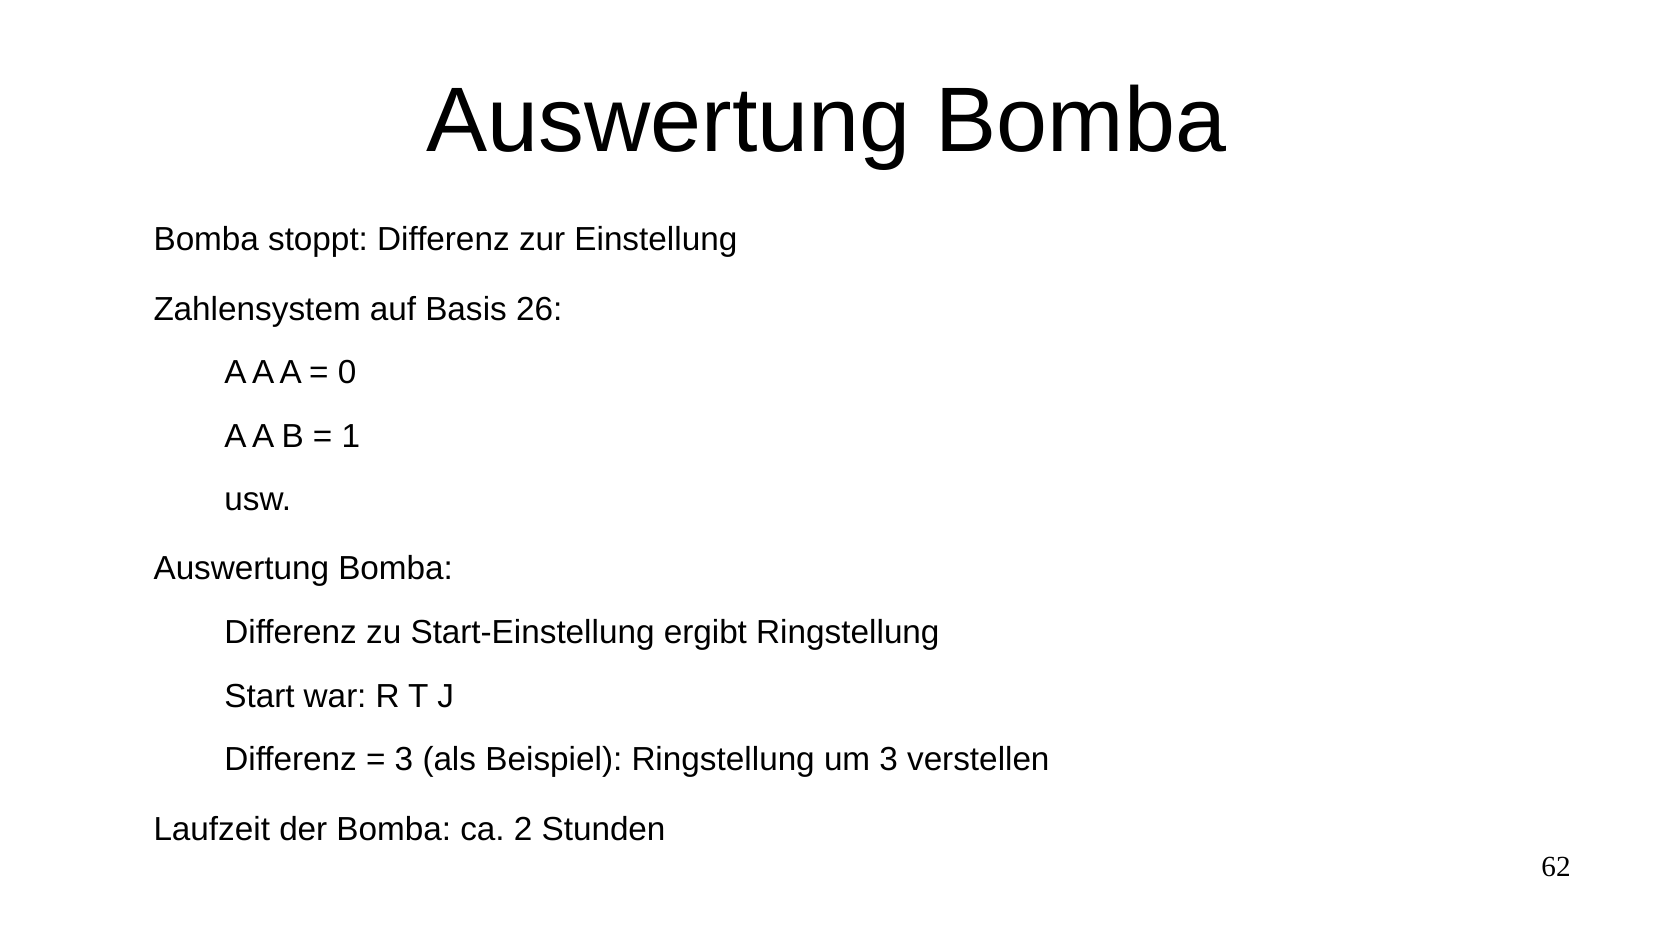

# Auswertung Bomba
Bomba stoppt: Differenz zur Einstellung
Zahlensystem auf Basis 26:
A A A = 0
A A B = 1
usw.
Auswertung Bomba:
Differenz zu Start-Einstellung ergibt Ringstellung
Start war: R T J
Differenz = 3 (als Beispiel): Ringstellung um 3 verstellen
Laufzeit der Bomba: ca. 2 Stunden
62